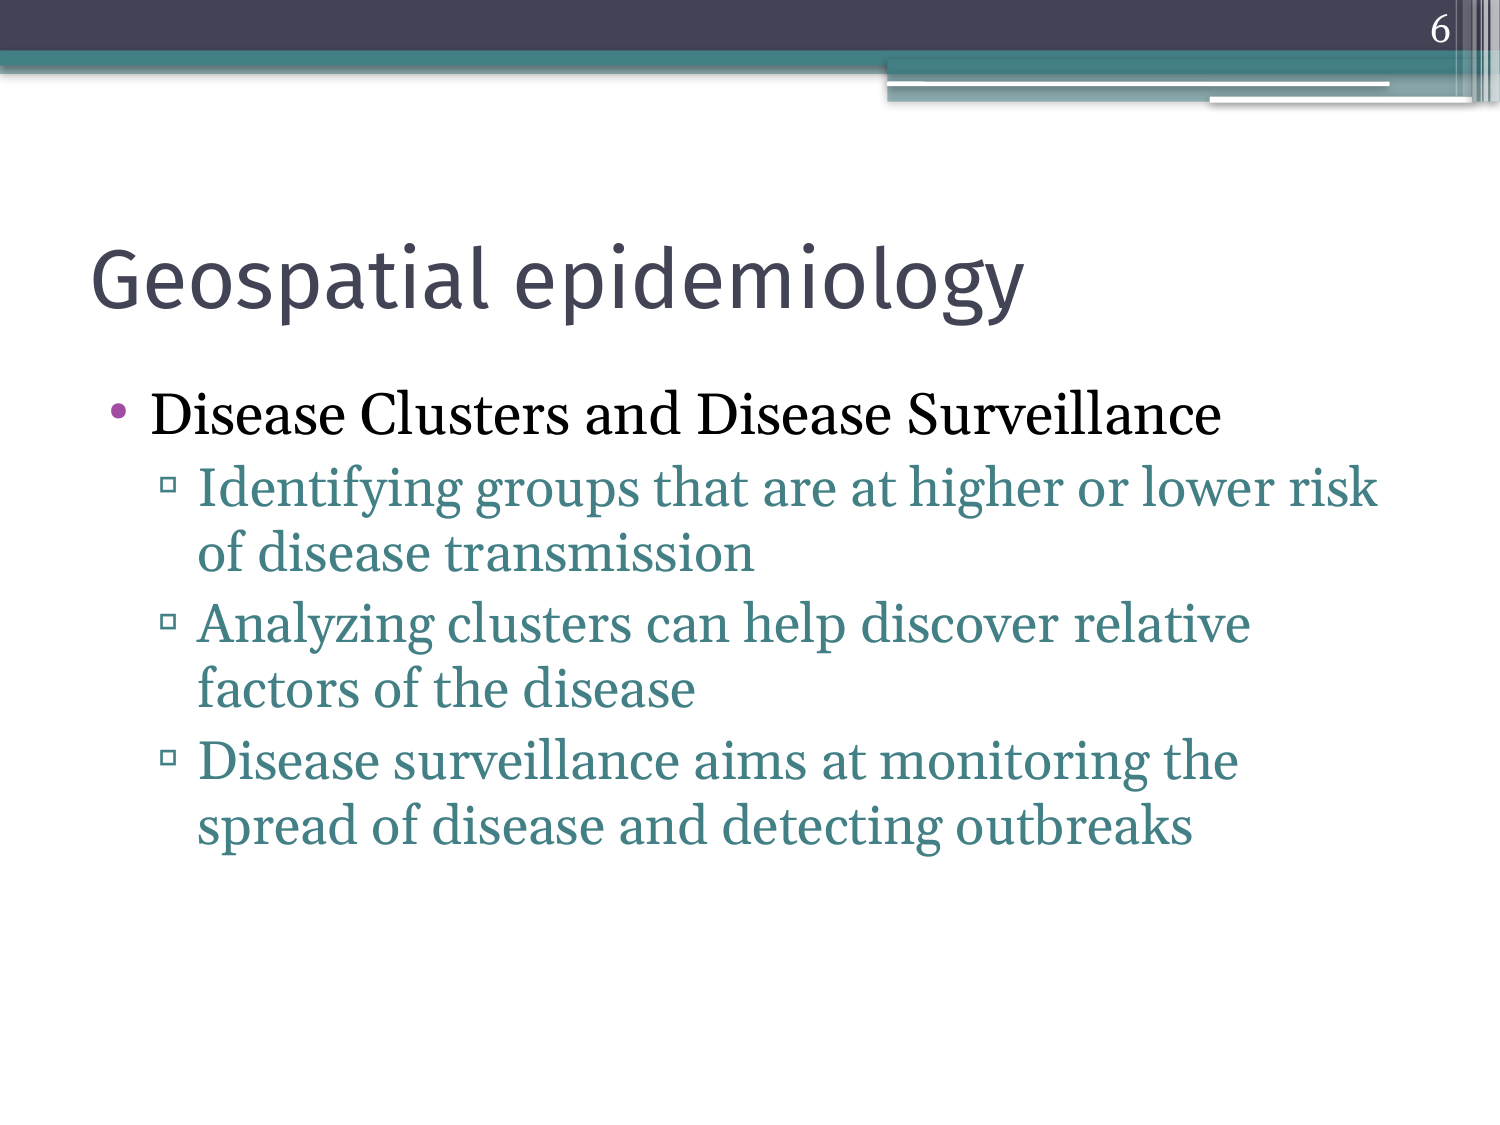

6
# Geospatial epidemiology
Disease Clusters and Disease Surveillance
Identifying groups that are at higher or lower risk of disease transmission
Analyzing clusters can help discover relative factors of the disease
Disease surveillance aims at monitoring the spread of disease and detecting outbreaks